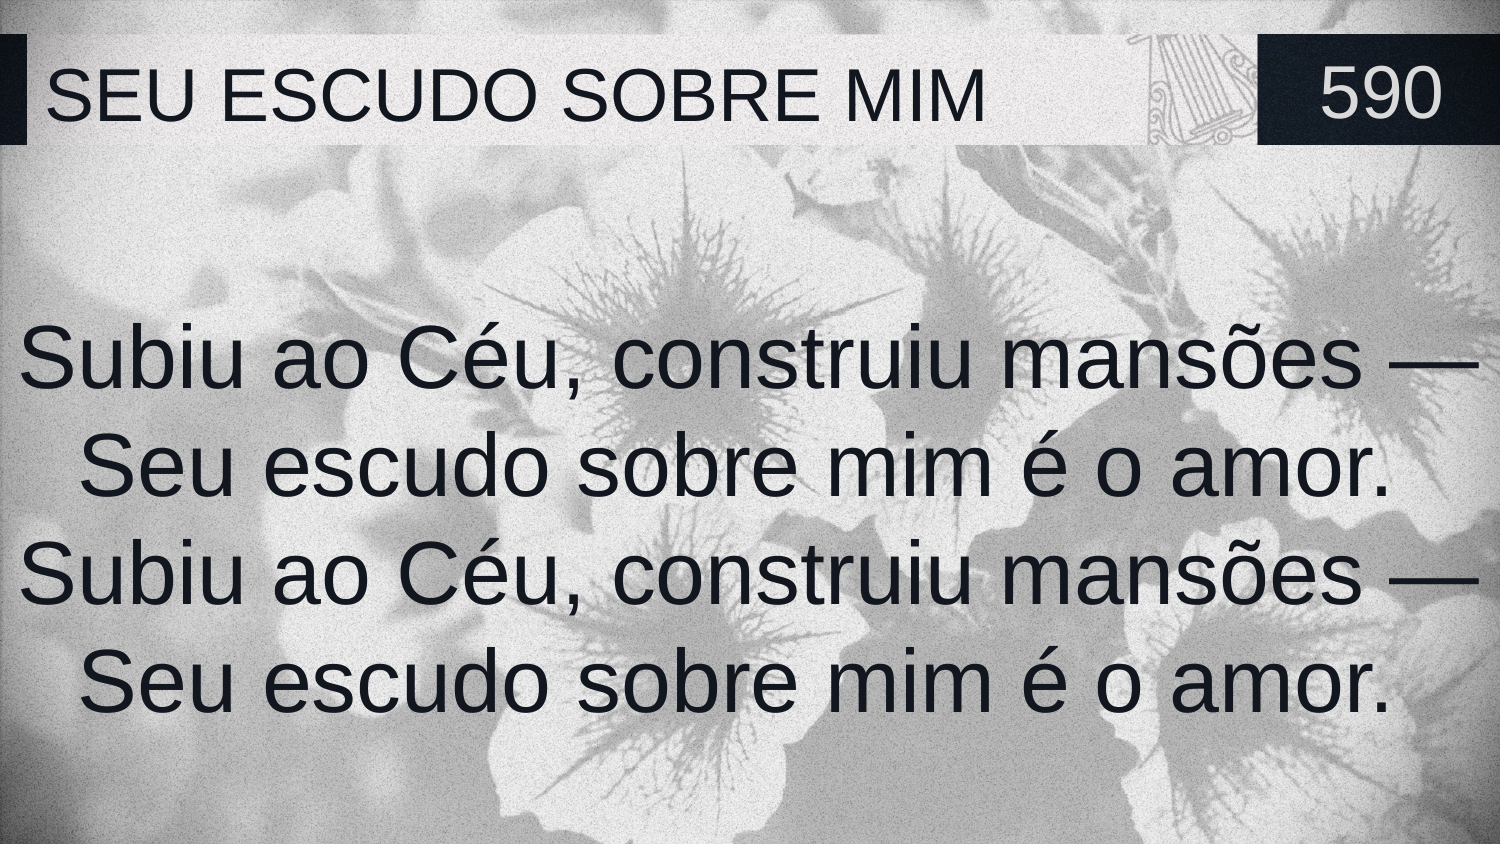

# SEU ESCUDO SOBRE MIM
590
Subiu ao Céu, construiu mansões —
Seu escudo sobre mim é o amor.
Subiu ao Céu, construiu mansões —
Seu escudo sobre mim é o amor.